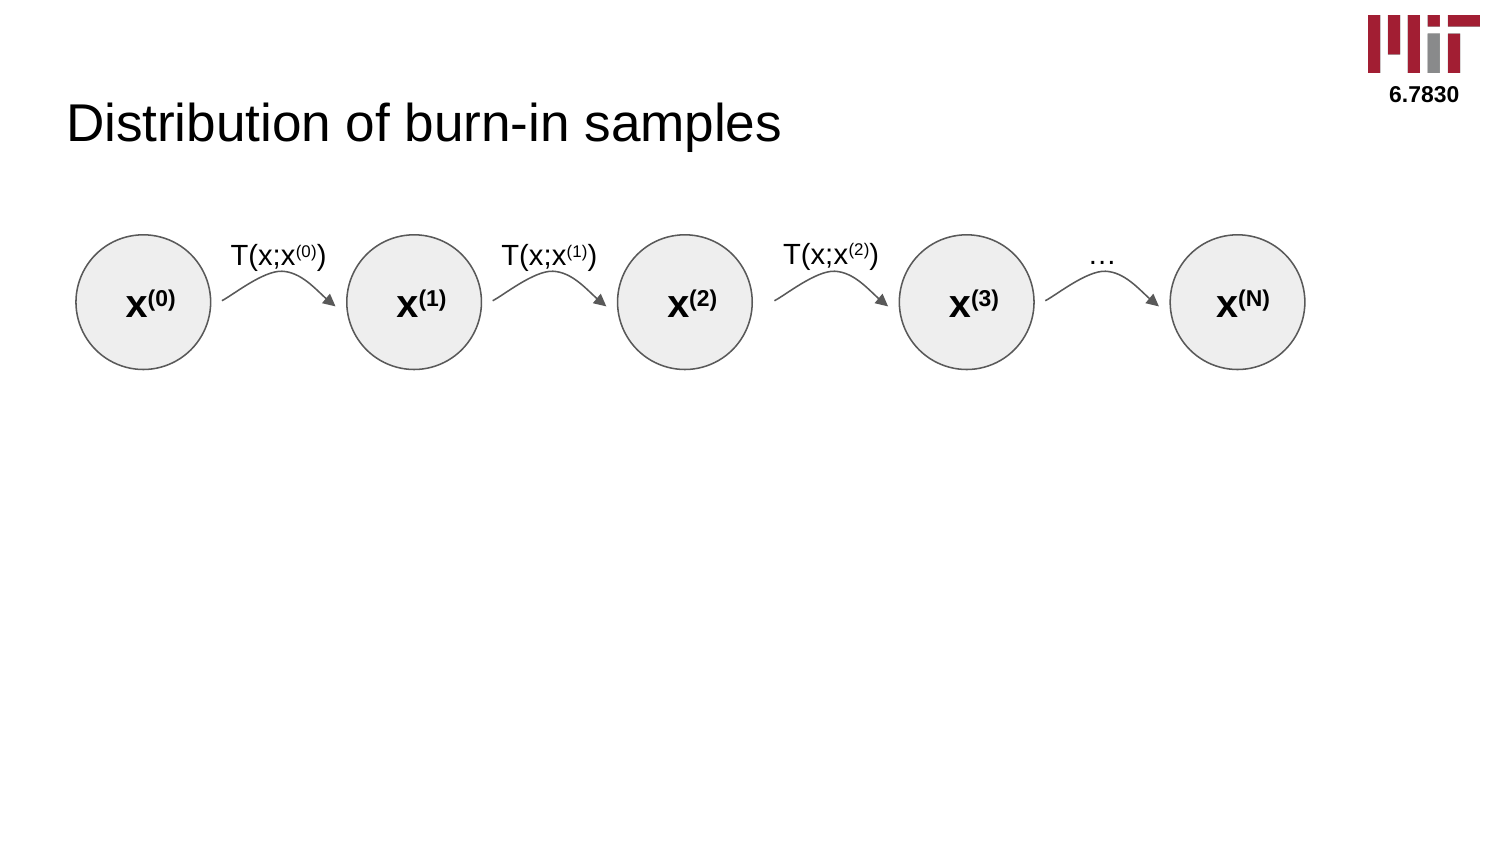

# Distribution of burn-in samples
T(x;x(2))
…
T(x;x(0))
T(x;x(1))
x(0)
x(1)
x(2)
x(3)
x(N)